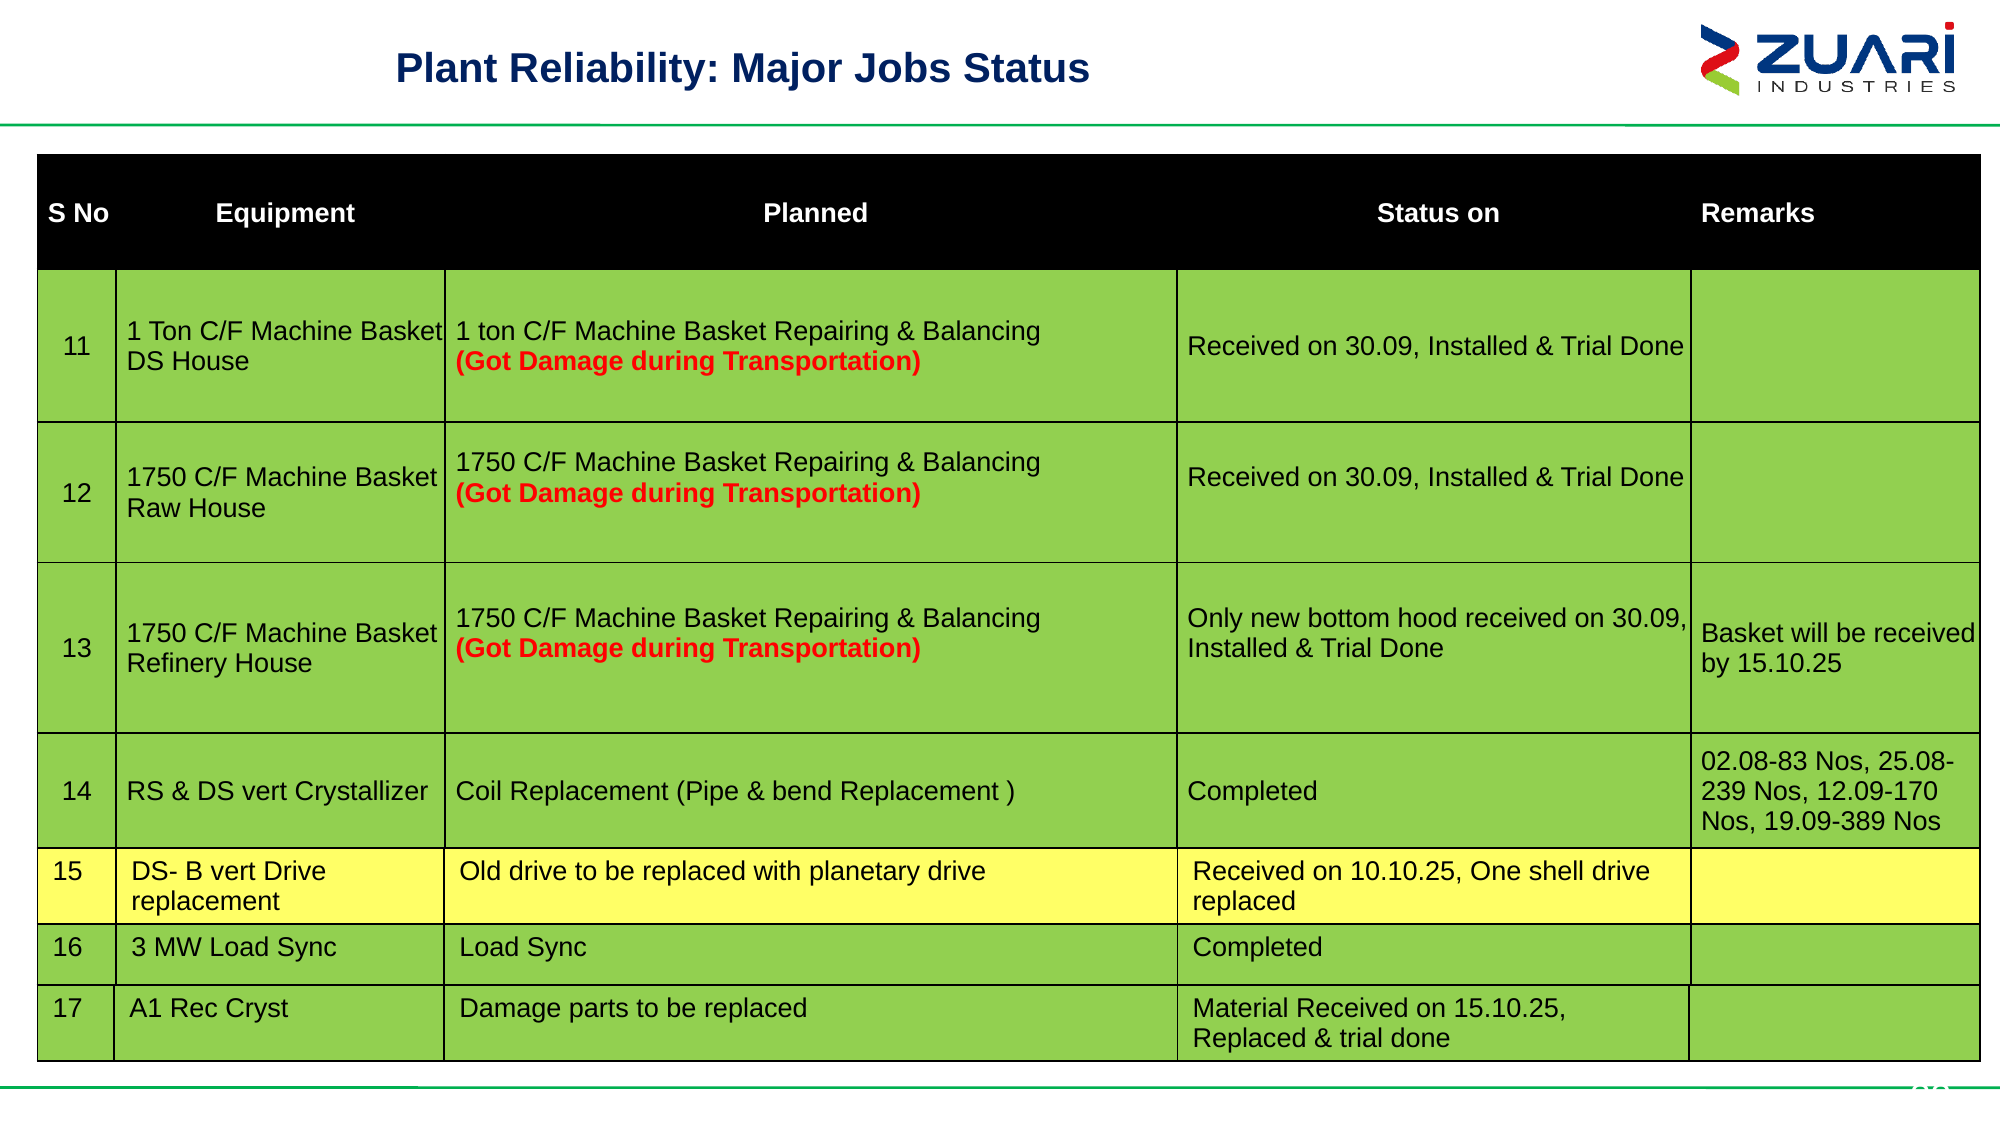

# Plant Reliability: Major Jobs Status
| S No | Equipment | Planned | Status on | Remarks |
| --- | --- | --- | --- | --- |
| 11 | 1 Ton C/F Machine Basket DS House | 1 ton C/F Machine Basket Repairing & Balancing (Got Damage during Transportation) | Received on 30.09, Installed & Trial Done |  |
| 12 | 1750 C/F Machine Basket Raw House | 1750 C/F Machine Basket Repairing & Balancing (Got Damage during Transportation) | Received on 30.09, Installed & Trial Done |  |
| 13 | 1750 C/F Machine Basket Refinery House | 1750 C/F Machine Basket Repairing & Balancing (Got Damage during Transportation) | Only new bottom hood received on 30.09, Installed & Trial Done | Basket will be received by 15.10.25 |
| 14 | RS & DS vert Crystallizer | Coil Replacement (Pipe & bend Replacement ) | Completed | 02.08-83 Nos, 25.08-239 Nos, 12.09-170 Nos, 19.09-389 Nos |
| 15 | DS- B vert Drive replacement | Old drive to be replaced with planetary drive | Received on 10.10.25, One shell drive replaced |  |
| --- | --- | --- | --- | --- |
| 16 | 3 MW Load Sync | Load Sync | Completed |  |
| 17 | A1 Rec Cryst | Damage parts to be replaced | Material Received on 15.10.25, Replaced & trial done |  |
| --- | --- | --- | --- | --- |
33